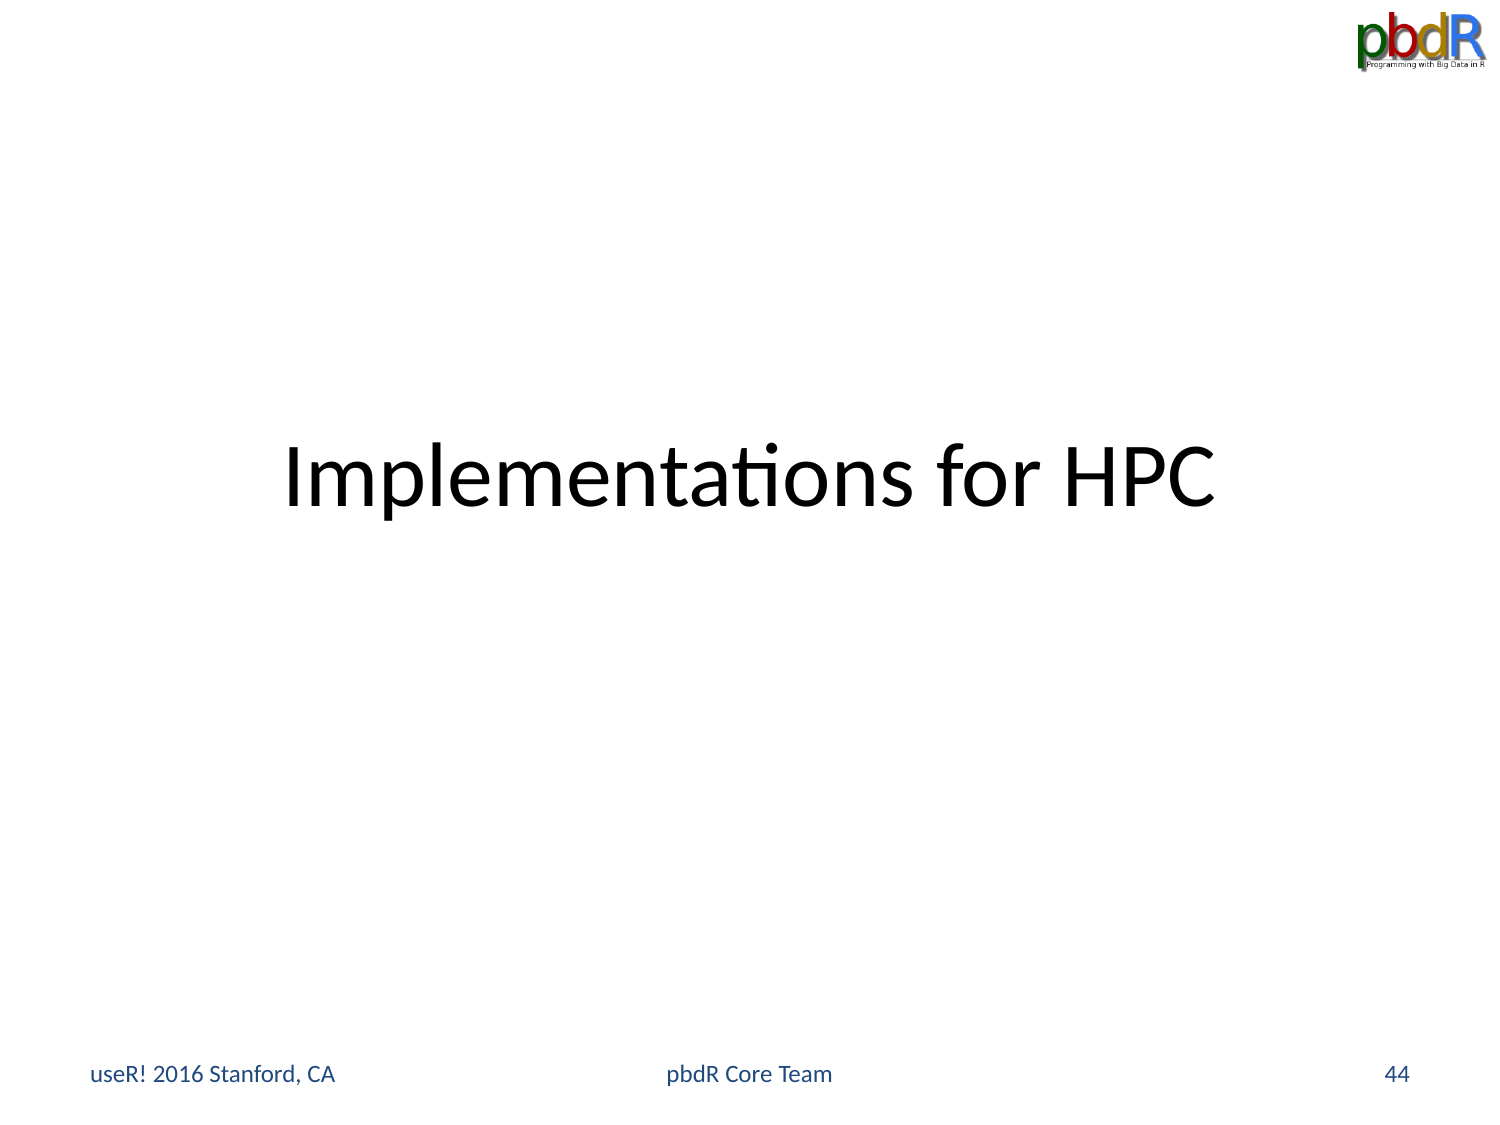

# Implementations for HPC
useR! 2016 Stanford, CA
pbdR Core Team
44